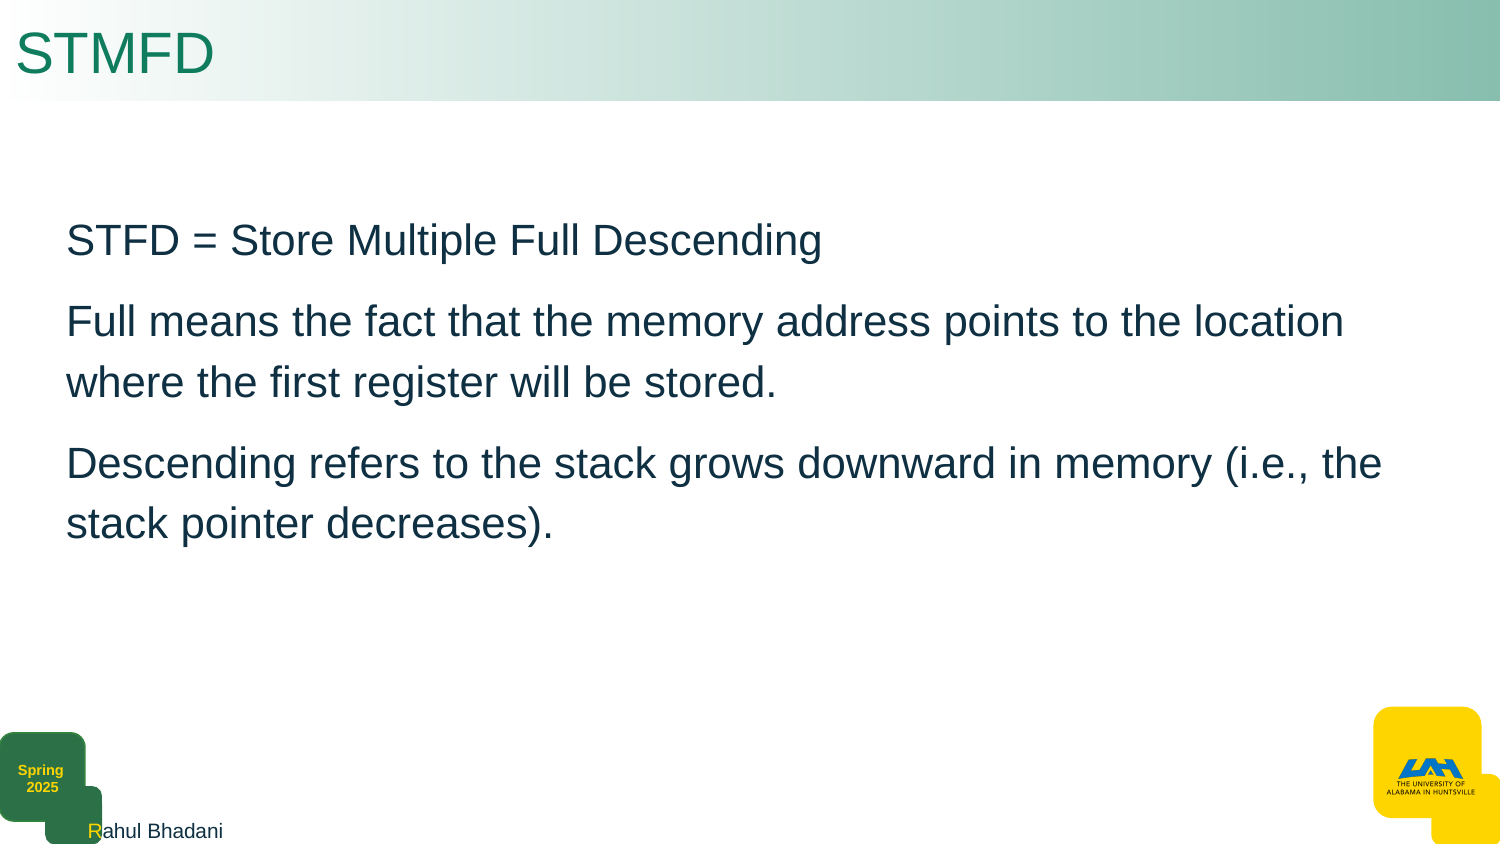

# STMFD
STFD = Store Multiple Full Descending
Full means the fact that the memory address points to the location where the first register will be stored.
Descending refers to the stack grows downward in memory (i.e., the stack pointer decreases).